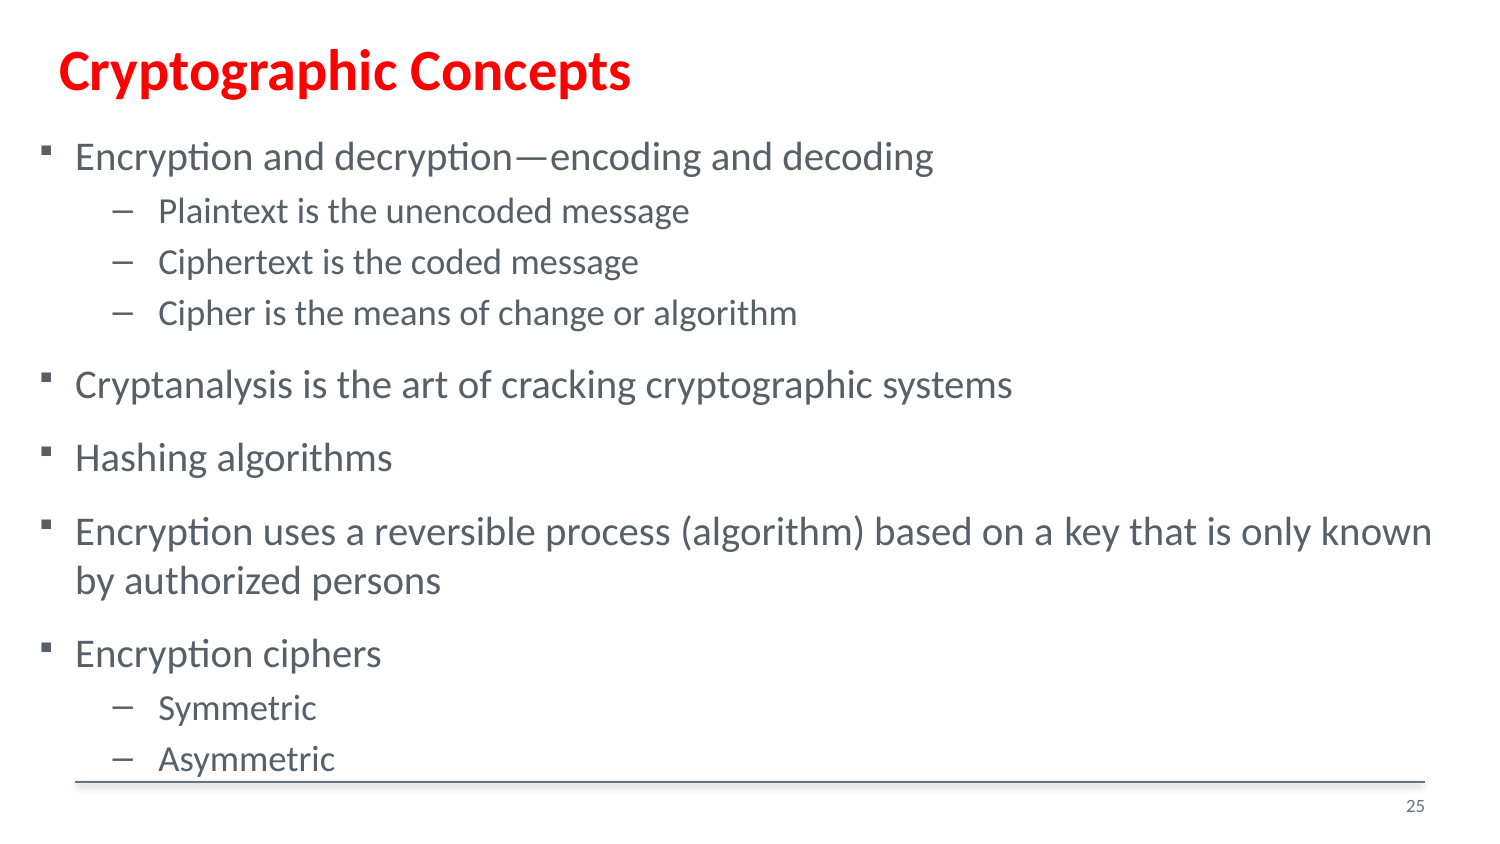

# Cryptographic Concepts​
Encryption and decryption—encoding and decoding​
Plaintext is the unencoded message​
Ciphertext is the coded message​
Cipher is the means of change or algorithm​
Cryptanalysis is the art of cracking cryptographic systems​
Hashing algorithms​
Encryption uses a reversible process (algorithm) based on a ​key that is only known by authorized persons
Encryption ciphers​
Symmetric​
Asymmetric​​

25